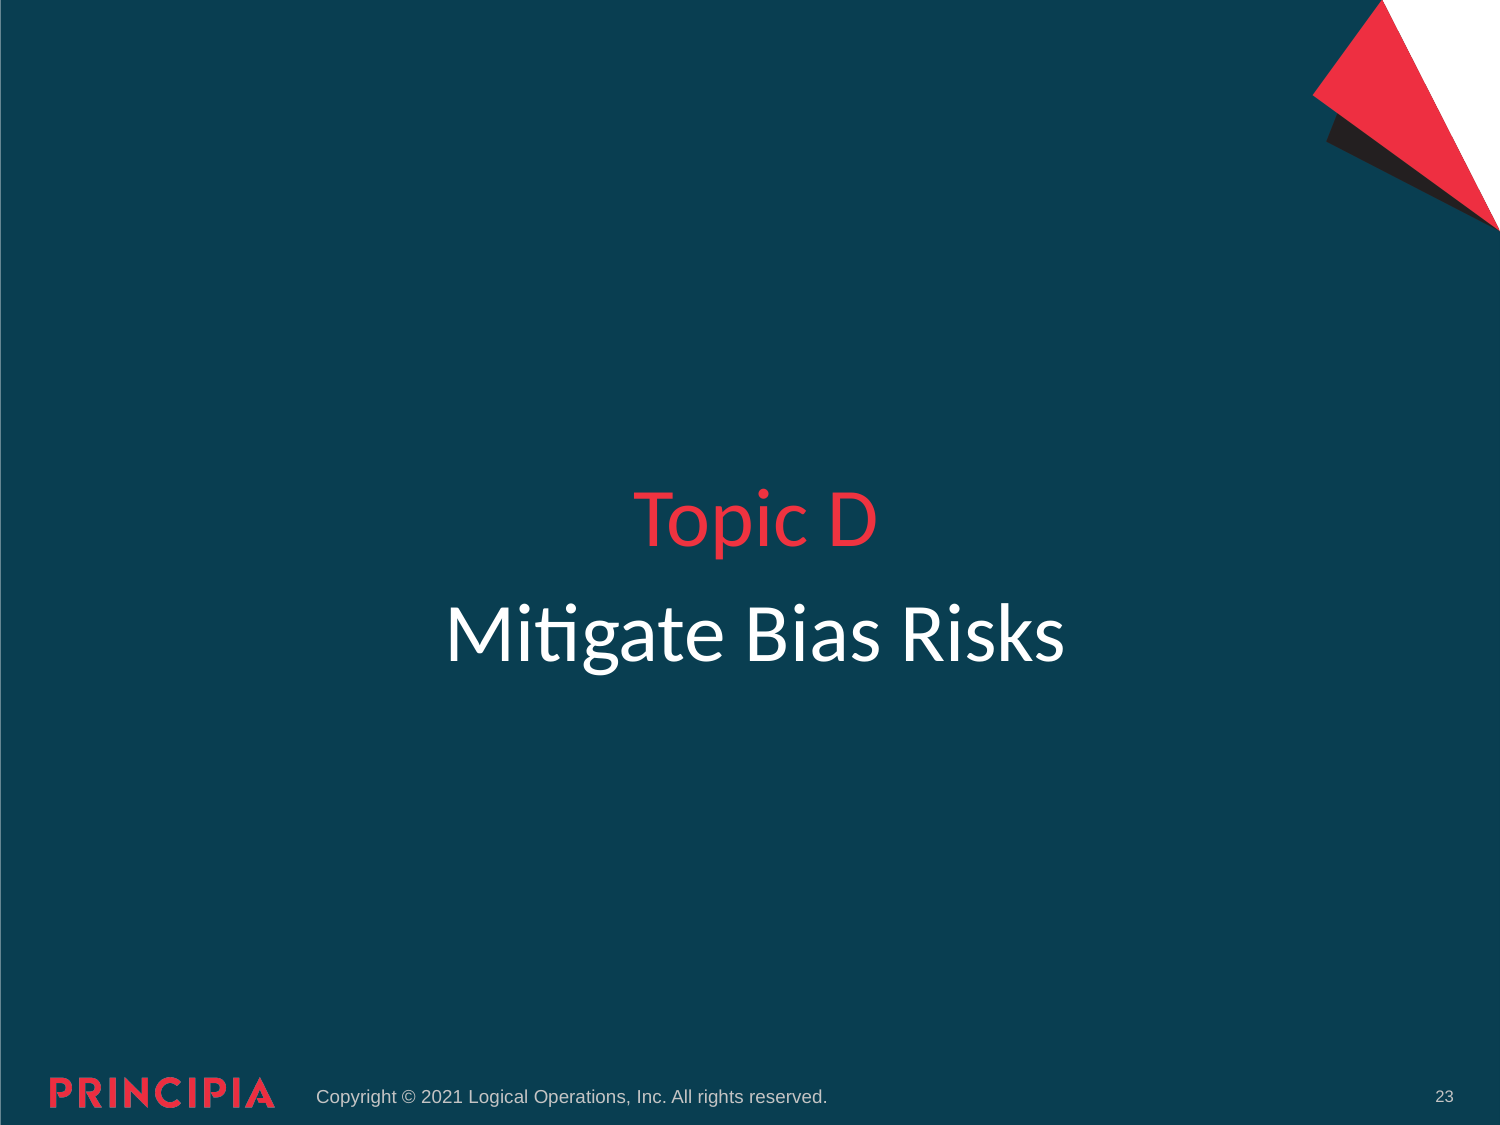

Topic D
# Mitigate Bias Risks
23